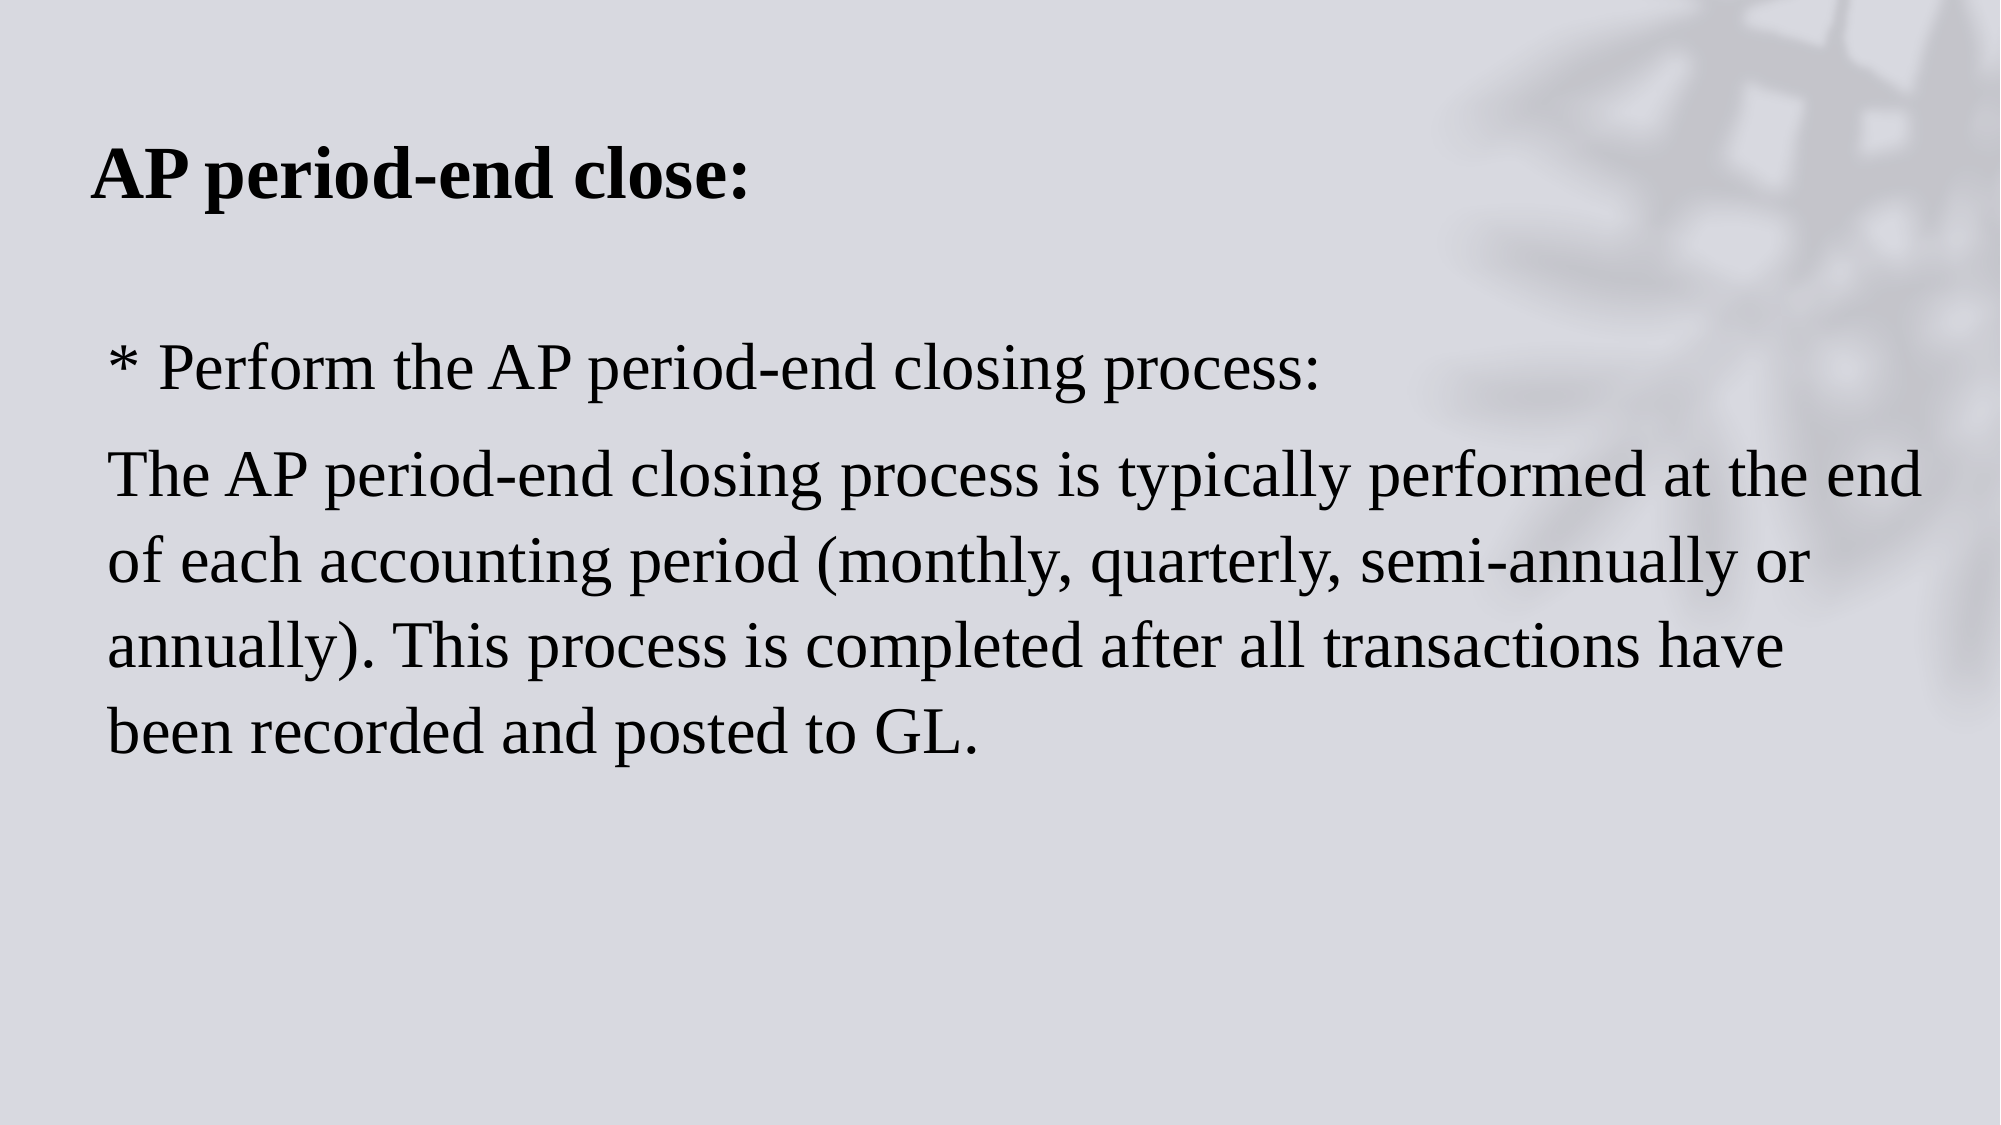

# AP period-end close:
* Perform the AP period-end closing process:
The AP period-end closing process is typically performed at the end of each accounting period (monthly, quarterly, semi-annually or annually). This process is completed after all transactions have been recorded and posted to GL.